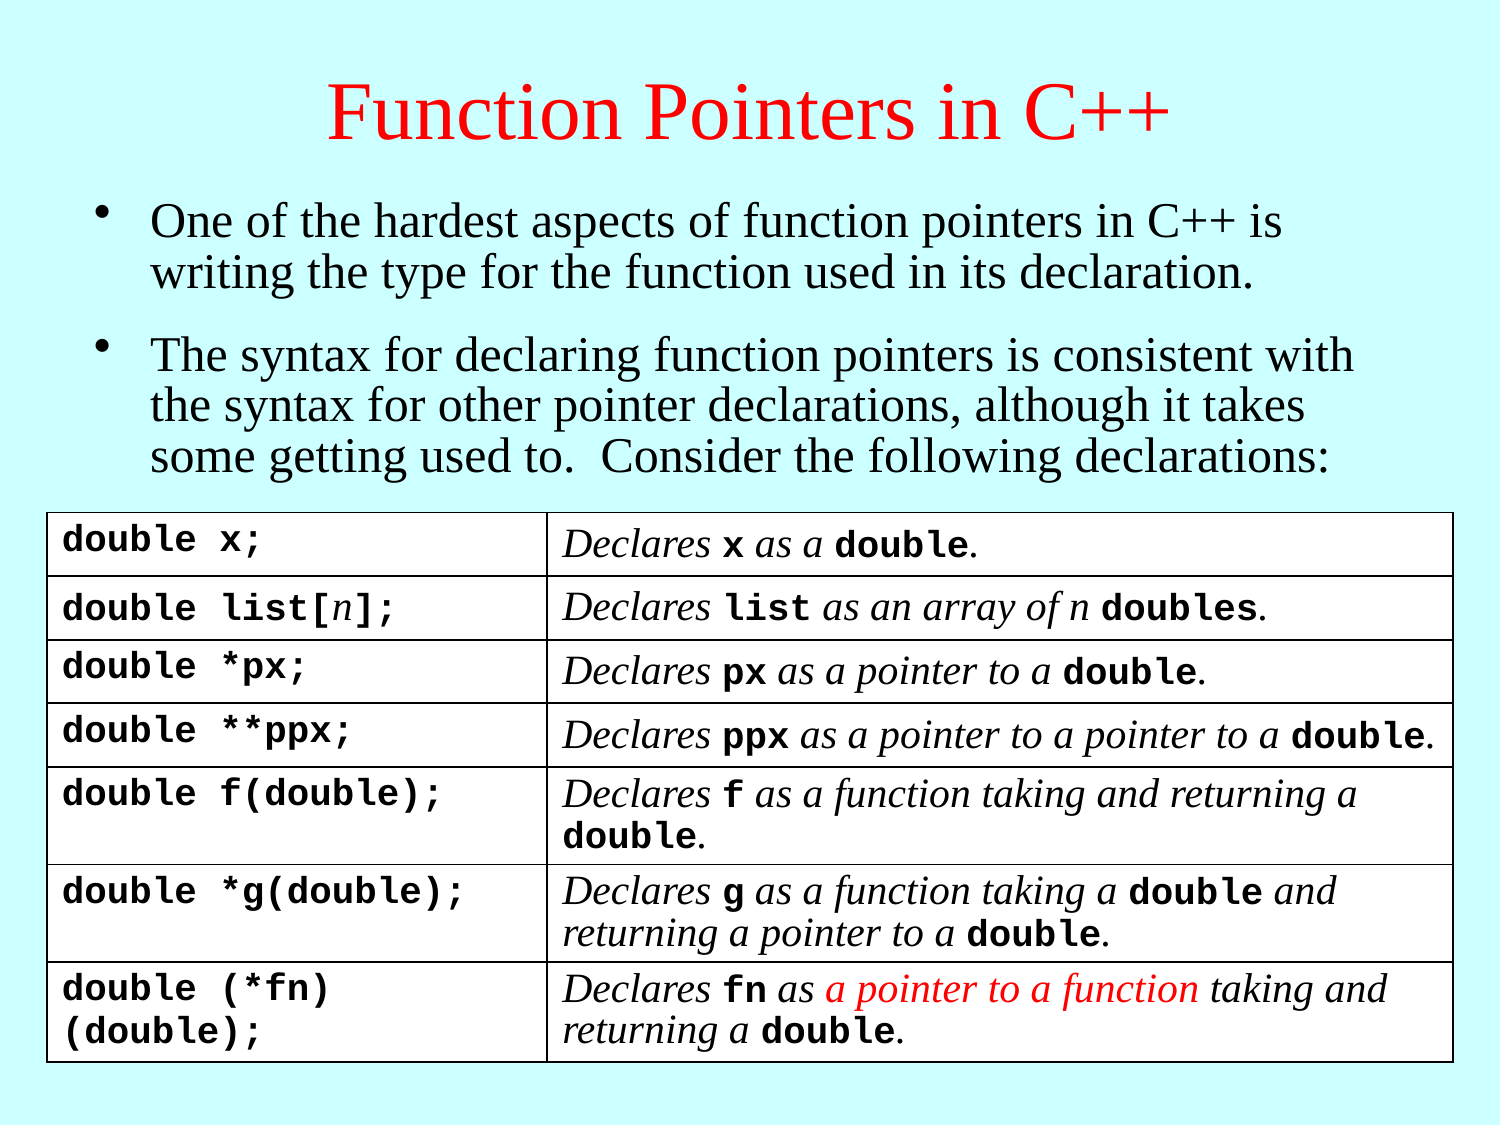

# Function Pointers in C++
One of the hardest aspects of function pointers in C++ is writing the type for the function used in its declaration.
The syntax for declaring function pointers is consistent with the syntax for other pointer declarations, although it takes some getting used to.  Consider the following declarations:
| double x; | Declares x as a double. |
| --- | --- |
| double list[n]; | Declares list as an array of n doubles. |
| double \*px; | Declares px as a pointer to a double. |
| double \*\*ppx; | Declares ppx as a pointer to a pointer to a double. |
| double f(double); | Declares f as a function taking and returning a double. |
| double \*g(double); | Declares g as a function taking a double and returning a pointer to a double. |
| double (\*fn)(double); | Declares fn as a pointer to a function taking and returning a double. |